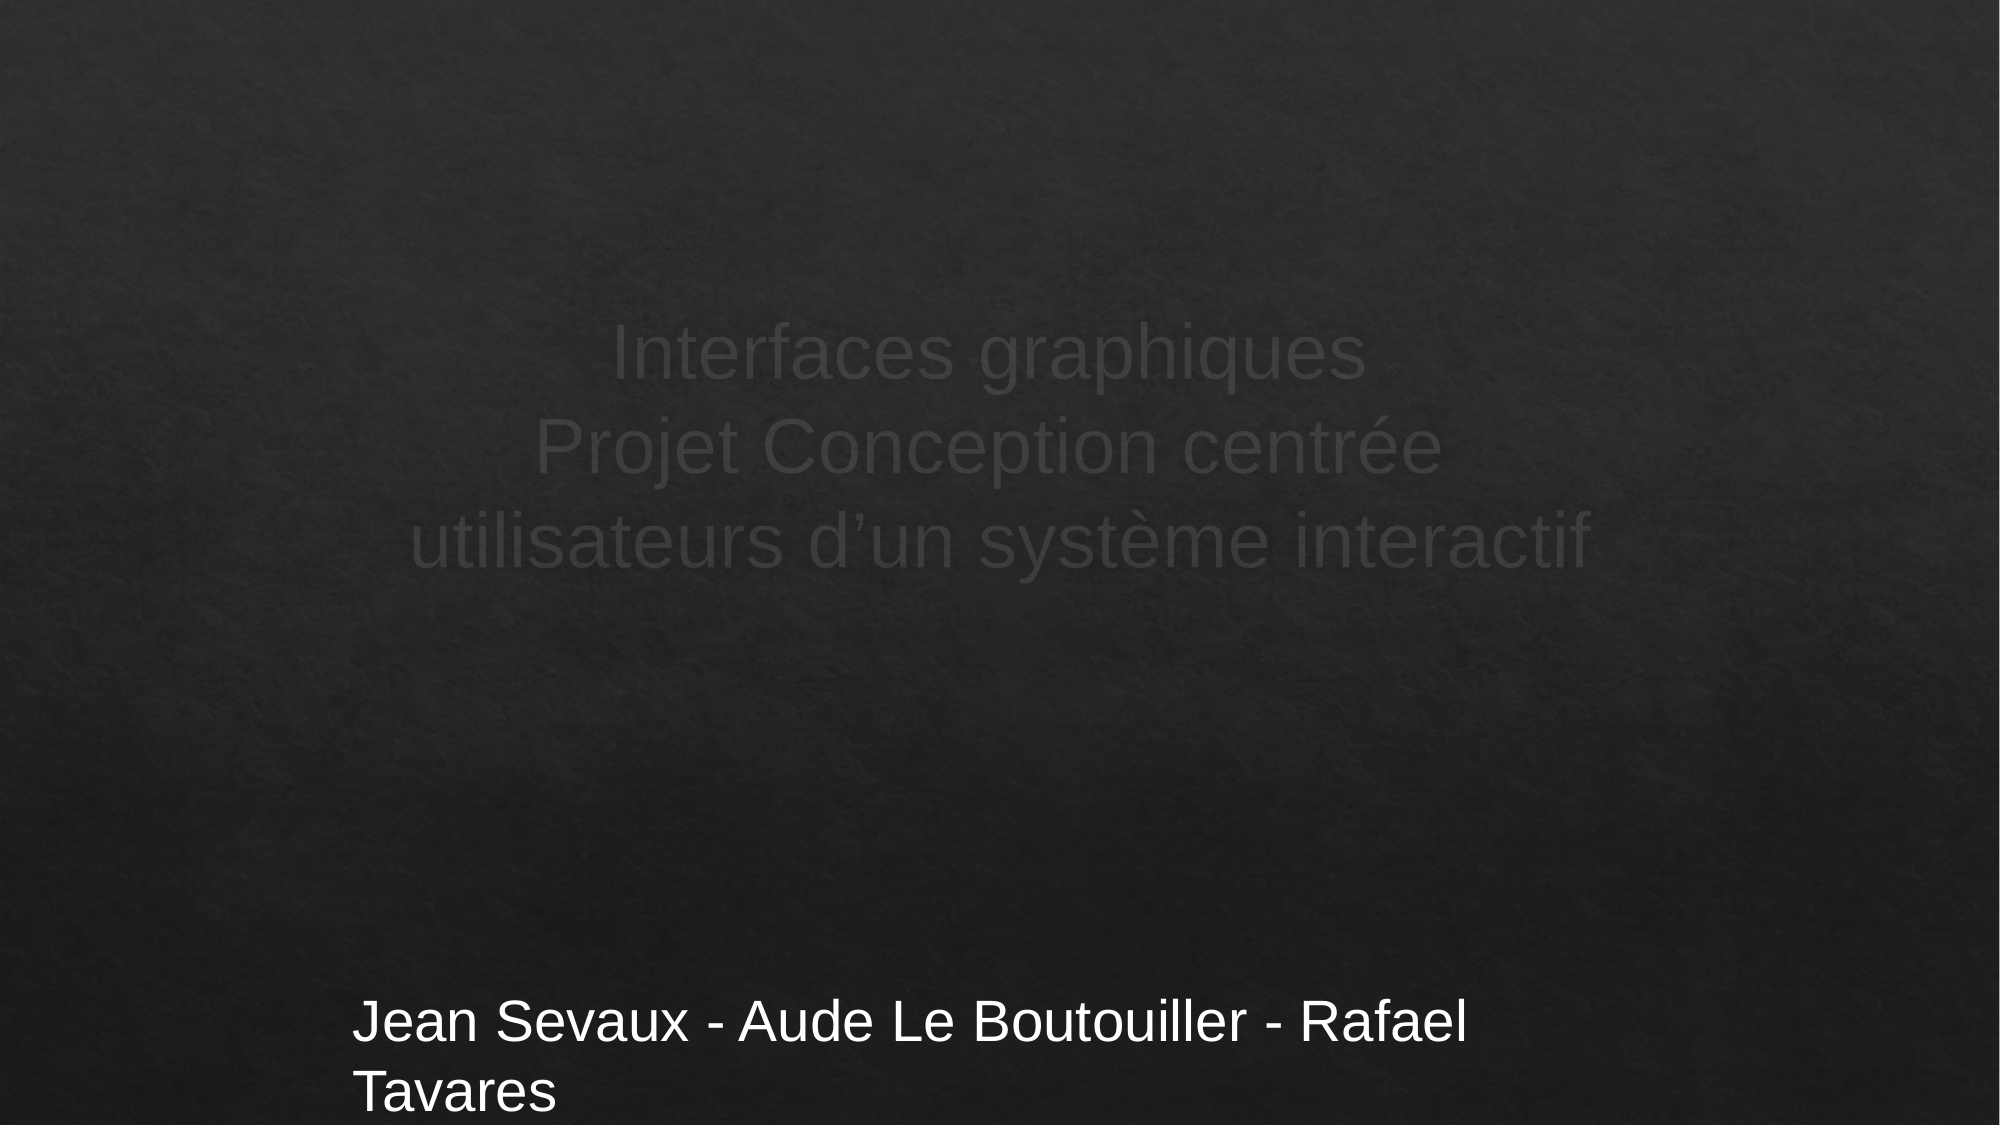

# Interfaces graphiques Projet Conception centrée utilisateurs d’un système interactif
Jean Sevaux - Aude Le Boutouiller - Rafael Tavares